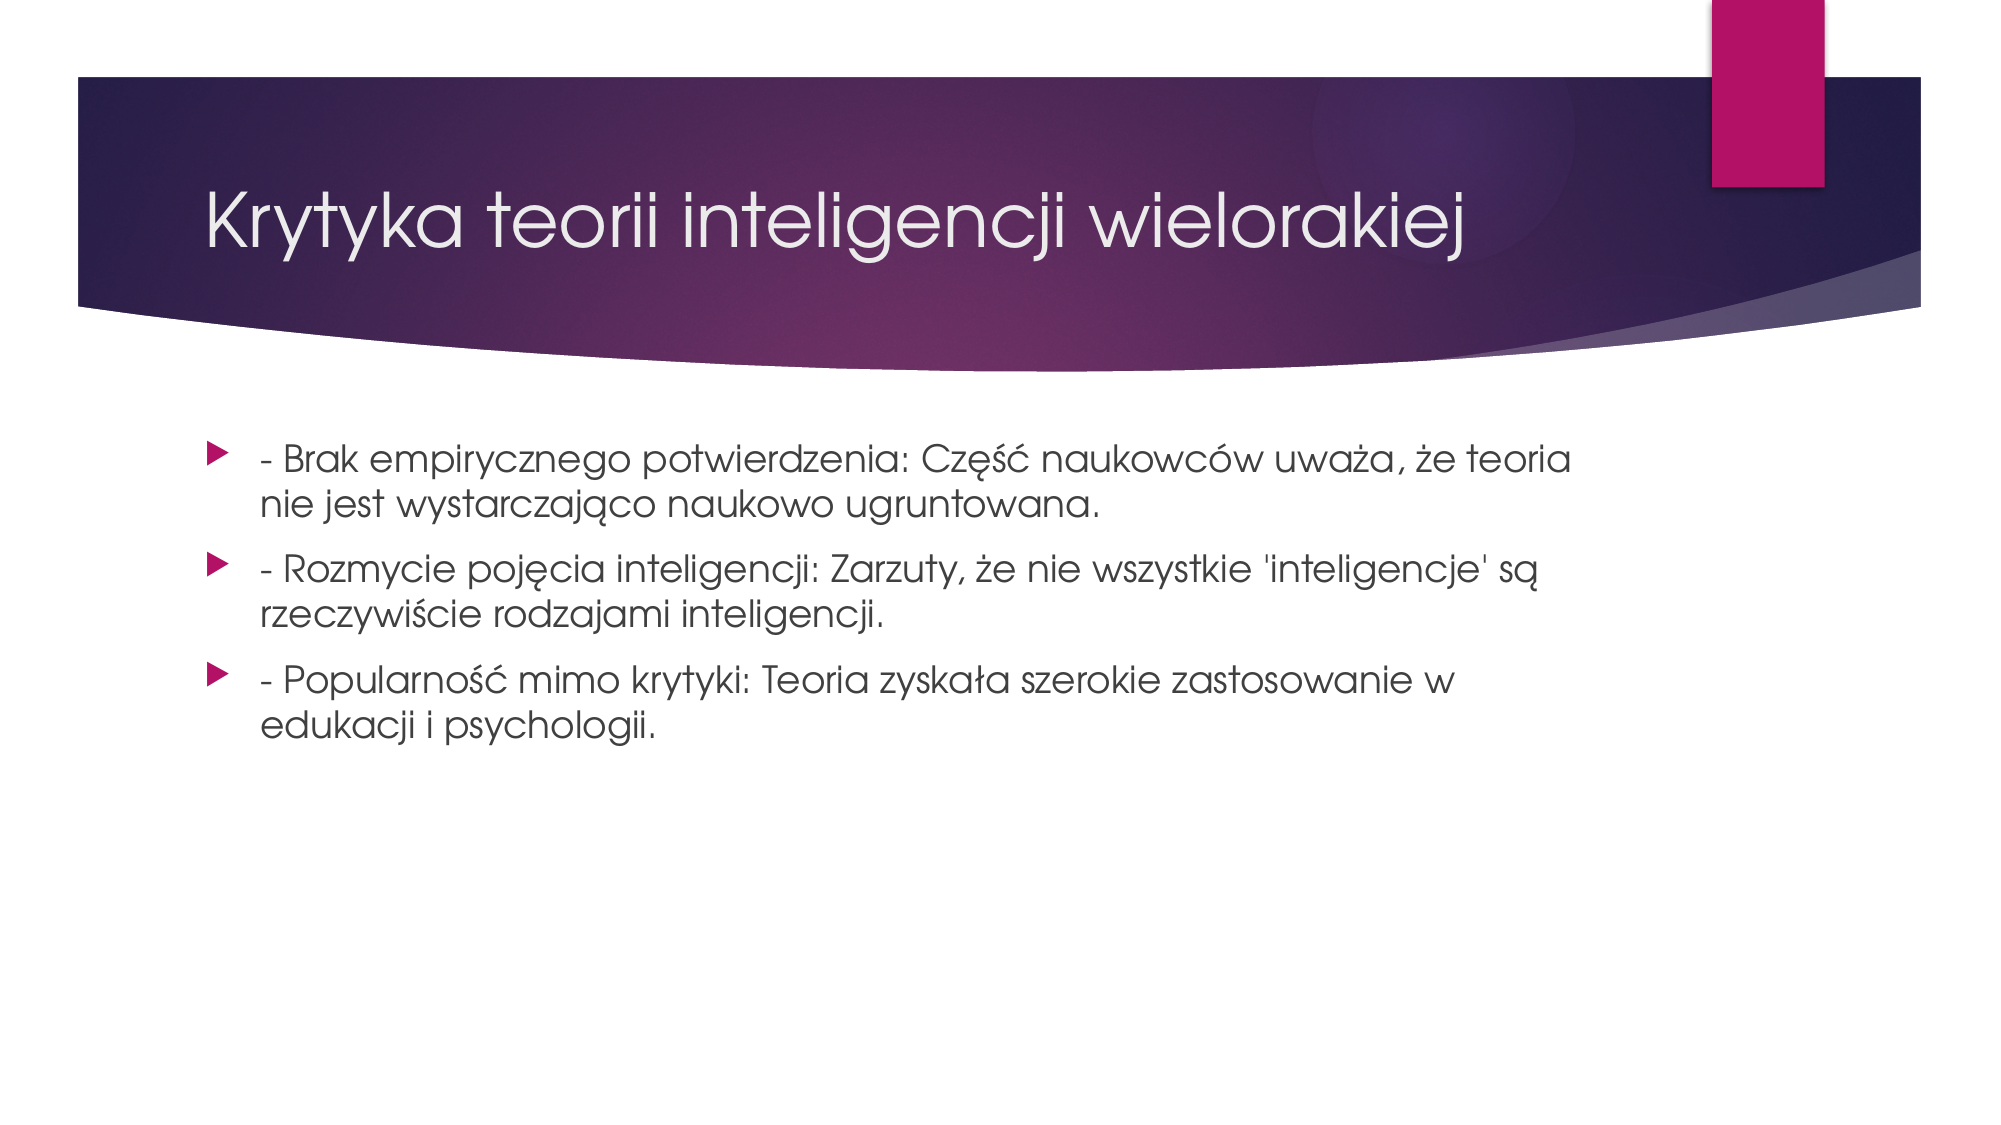

# Krytyka teorii inteligencji wielorakiej
- Brak empirycznego potwierdzenia: Część naukowców uważa, że teoria nie jest wystarczająco naukowo ugruntowana.
- Rozmycie pojęcia inteligencji: Zarzuty, że nie wszystkie 'inteligencje' są rzeczywiście rodzajami inteligencji.
- Popularność mimo krytyki: Teoria zyskała szerokie zastosowanie w edukacji i psychologii.